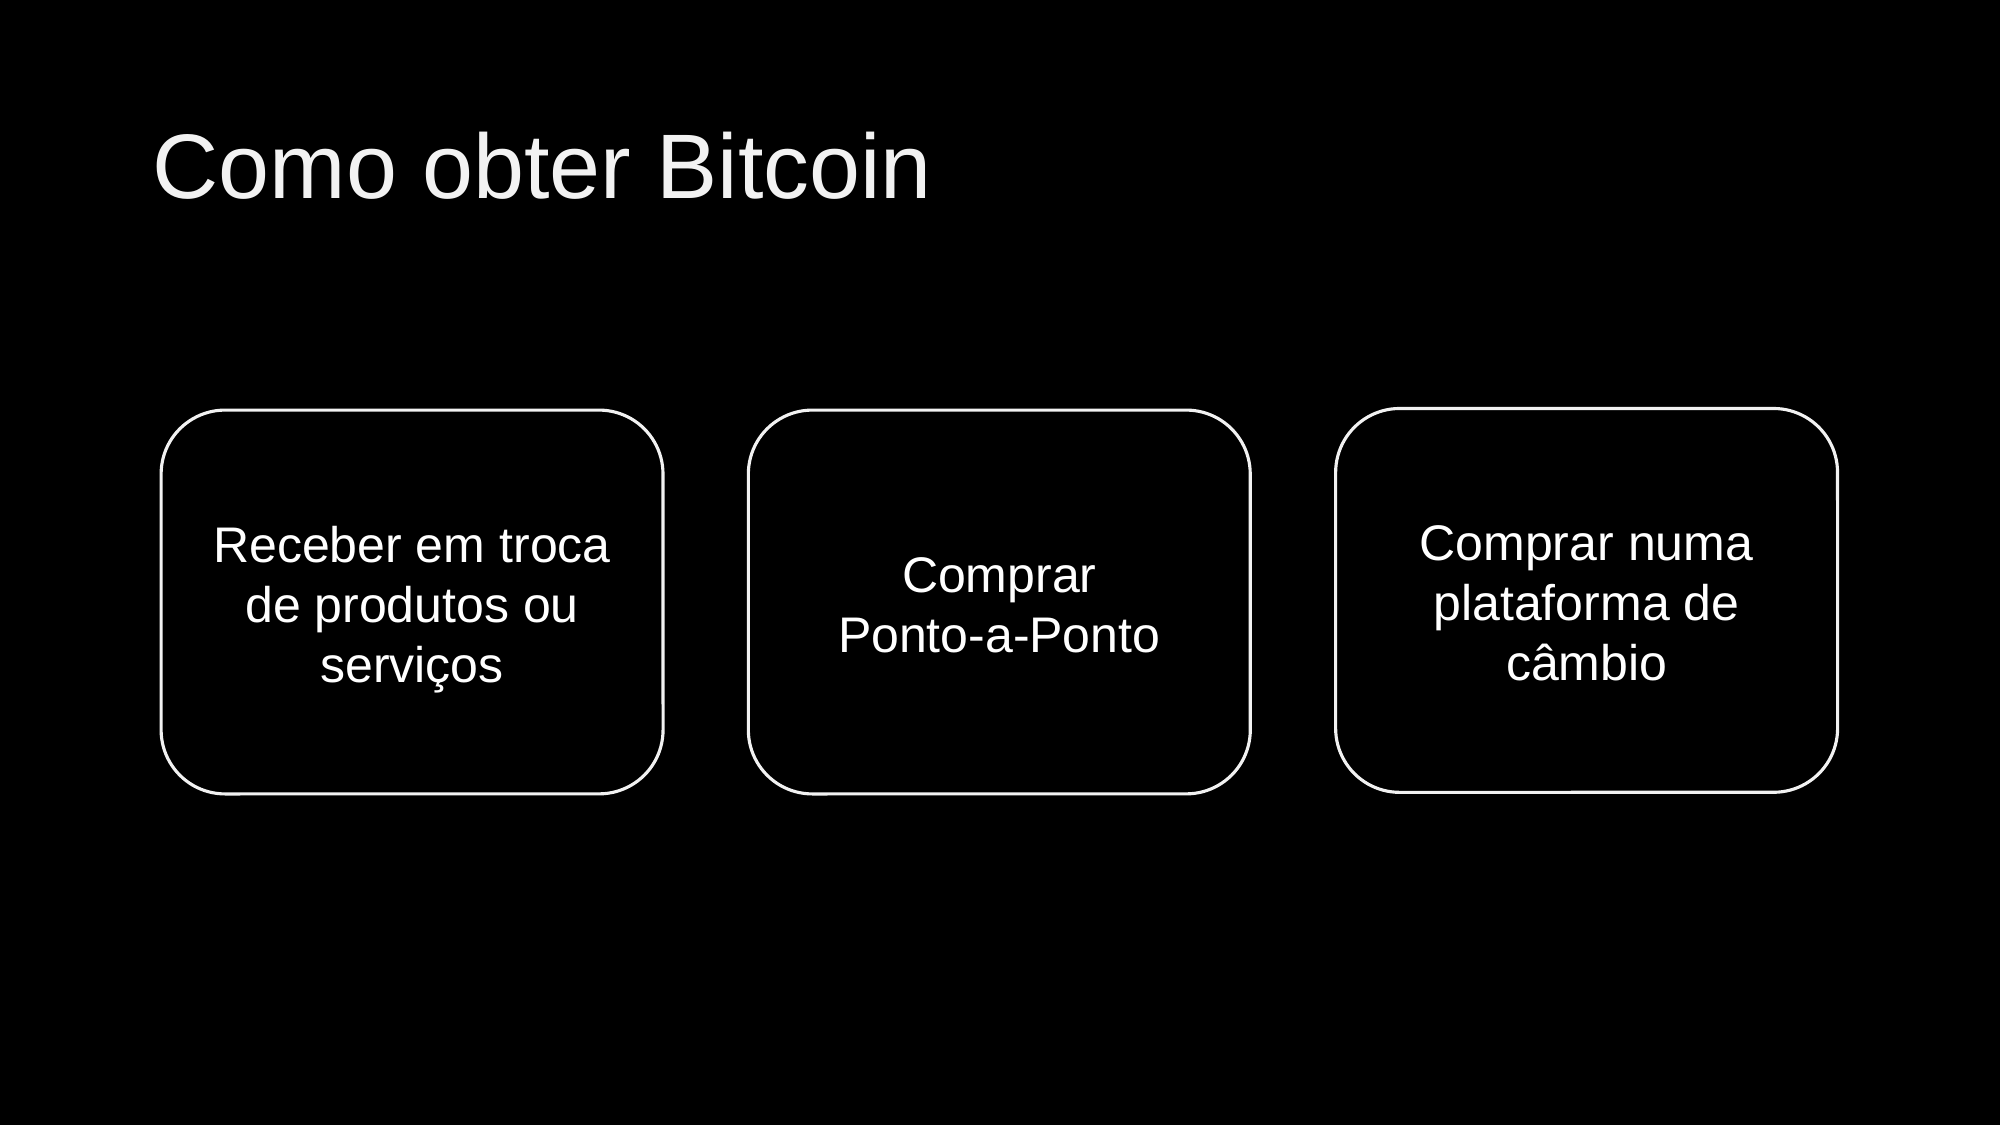

# Como obter Bitcoin
Comprar numa plataforma de câmbio
Receber em troca de produtos ou serviços
Comprar
Ponto-a-Ponto